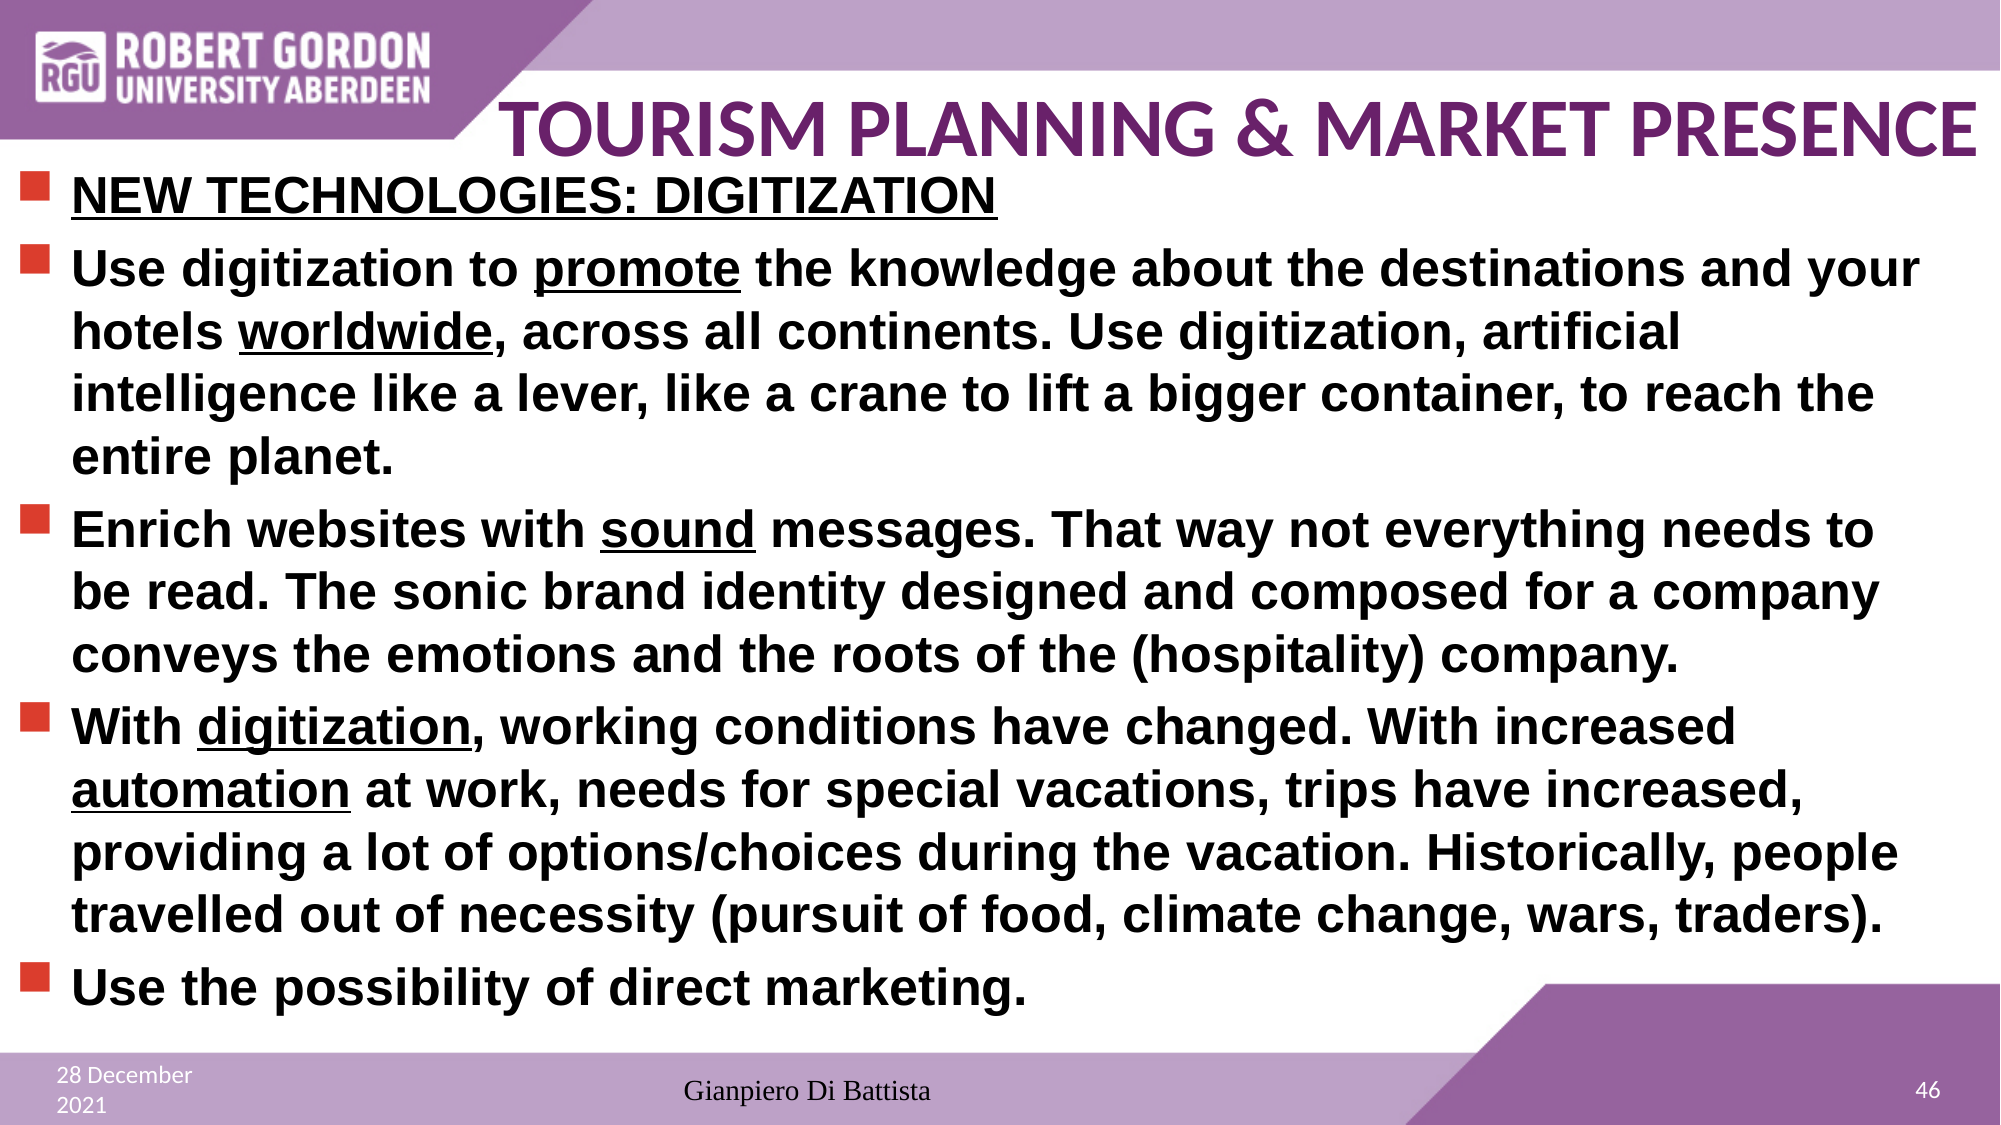

# TOURISM PLANNING & MARKET PRESENCE
NEW TECHNOLOGIES: DIGITIZATION
Use digitization to promote the knowledge about the destinations and your hotels worldwide, across all continents. Use digitization, artificial intelligence like a lever, like a crane to lift a bigger container, to reach the entire planet.
Enrich websites with sound messages. That way not everything needs to be read. The sonic brand identity designed and composed for a company conveys the emotions and the roots of the (hospitality) company.
With digitization, working conditions have changed. With increased automation at work, needs for special vacations, trips have increased, providing a lot of options/choices during the vacation. Historically, people travelled out of necessity (pursuit of food, climate change, wars, traders).
Use the possibility of direct marketing.
46
28 December 2021
Gianpiero Di Battista